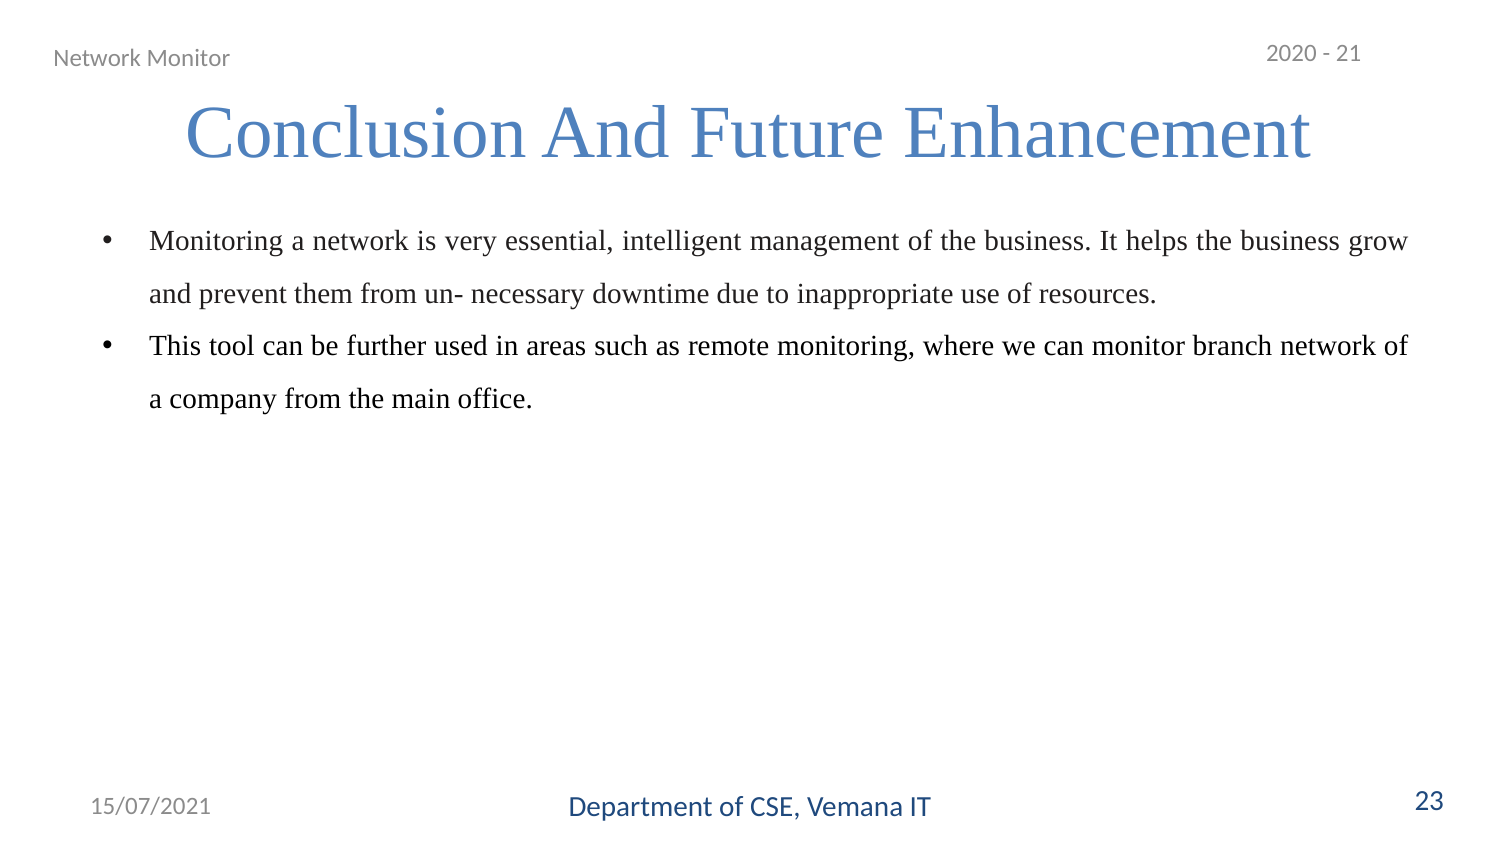

2020 - 21
Network Monitor
Conclusion And Future Enhancement
Monitoring a network is very essential, intelligent management of the business. It helps the business grow and prevent them from un- necessary downtime due to inappropriate use of resources.
This tool can be further used in areas such as remote monitoring, where we can monitor branch network of a company from the main office.

23
15/07/2021
Department of CSE, Vemana IT